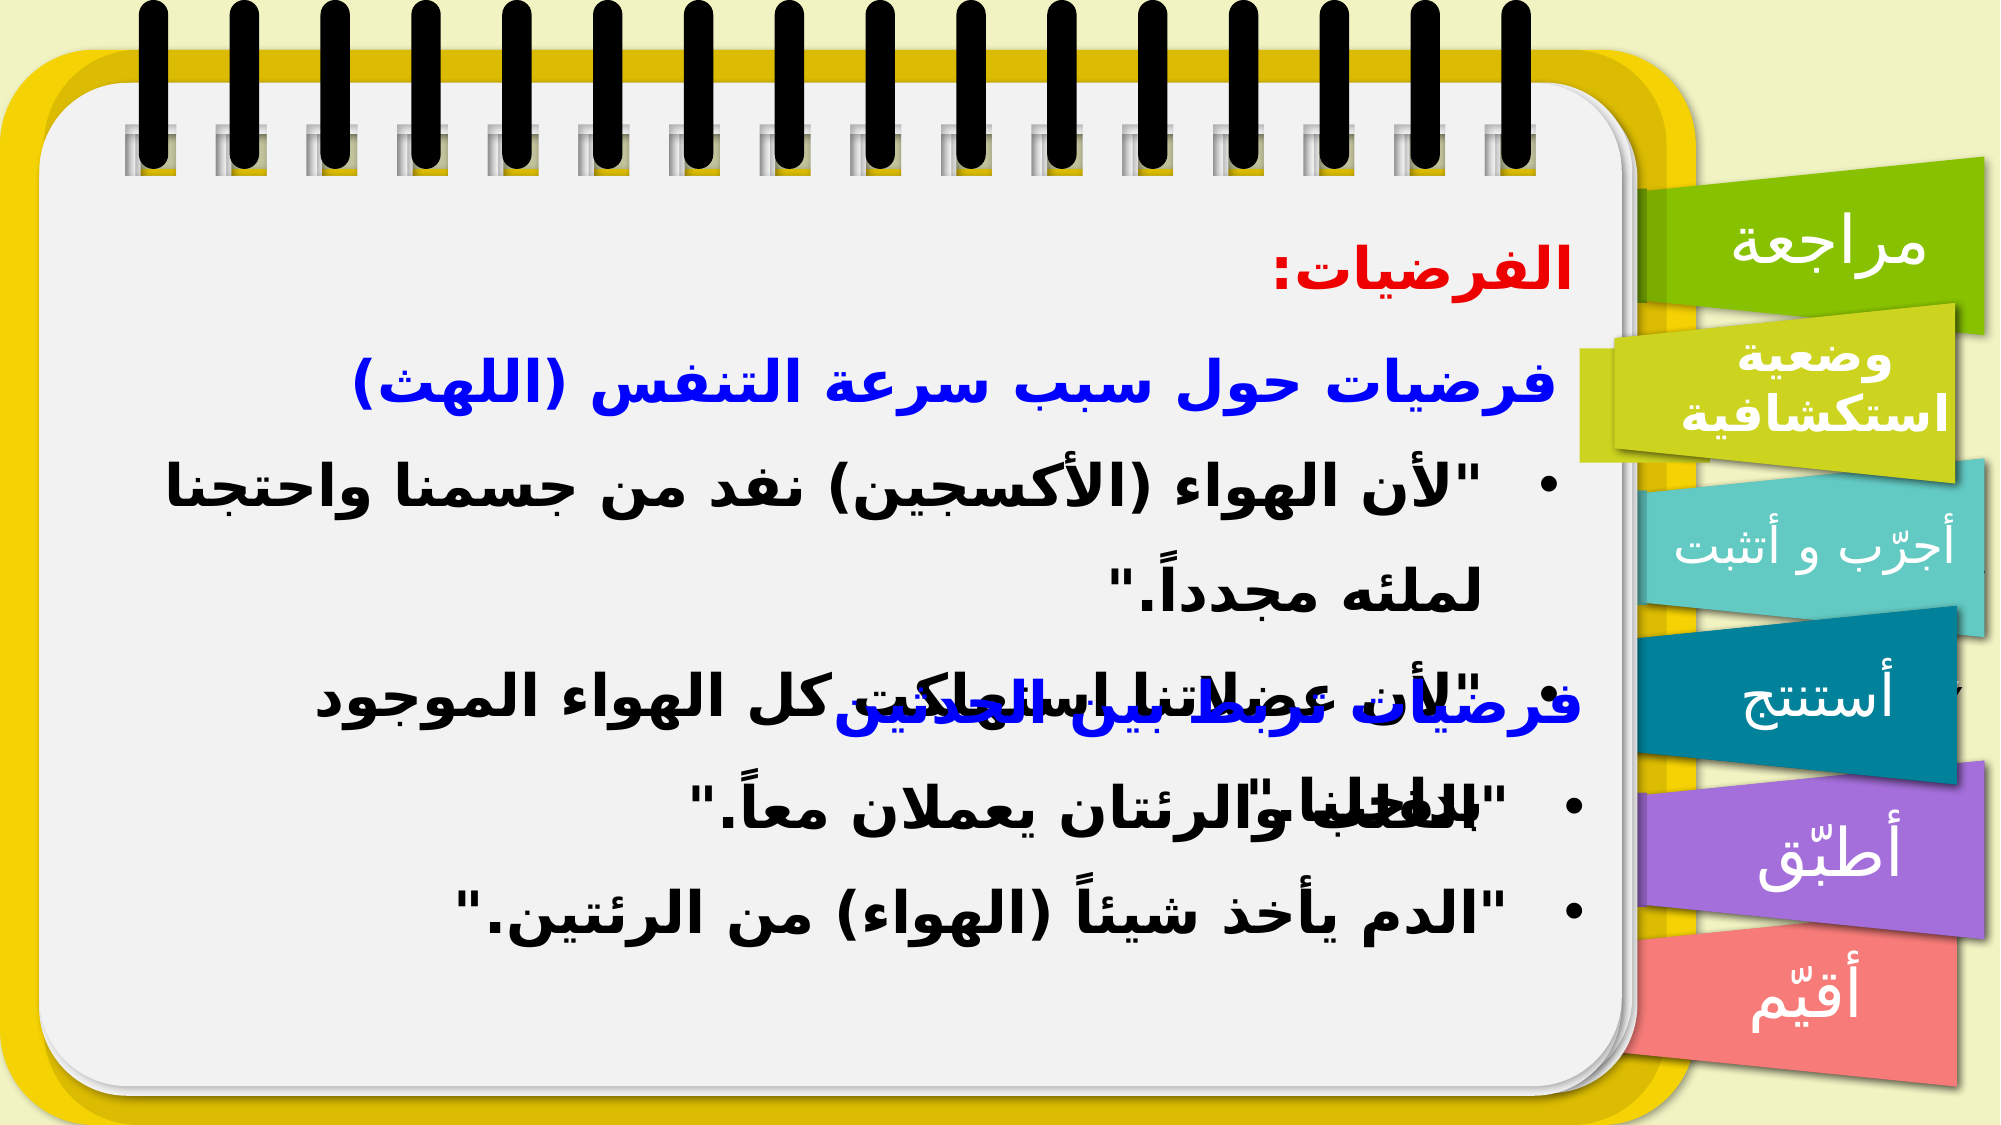

الفرضيات:

فرضيات حول سبب سرعة التنفس (اللهث)
"لأن الهواء (الأكسجين) نفد من جسمنا واحتجنا لملئه مجدداً."
"لأن عضلاتنا استهلكت كل الهواء الموجود بداخلنا."

فرضيات تربط بين الحدثين
"القلب والرئتان يعملان معاً."
"الدم يأخذ شيئاً (الهواء) من الرئتين."